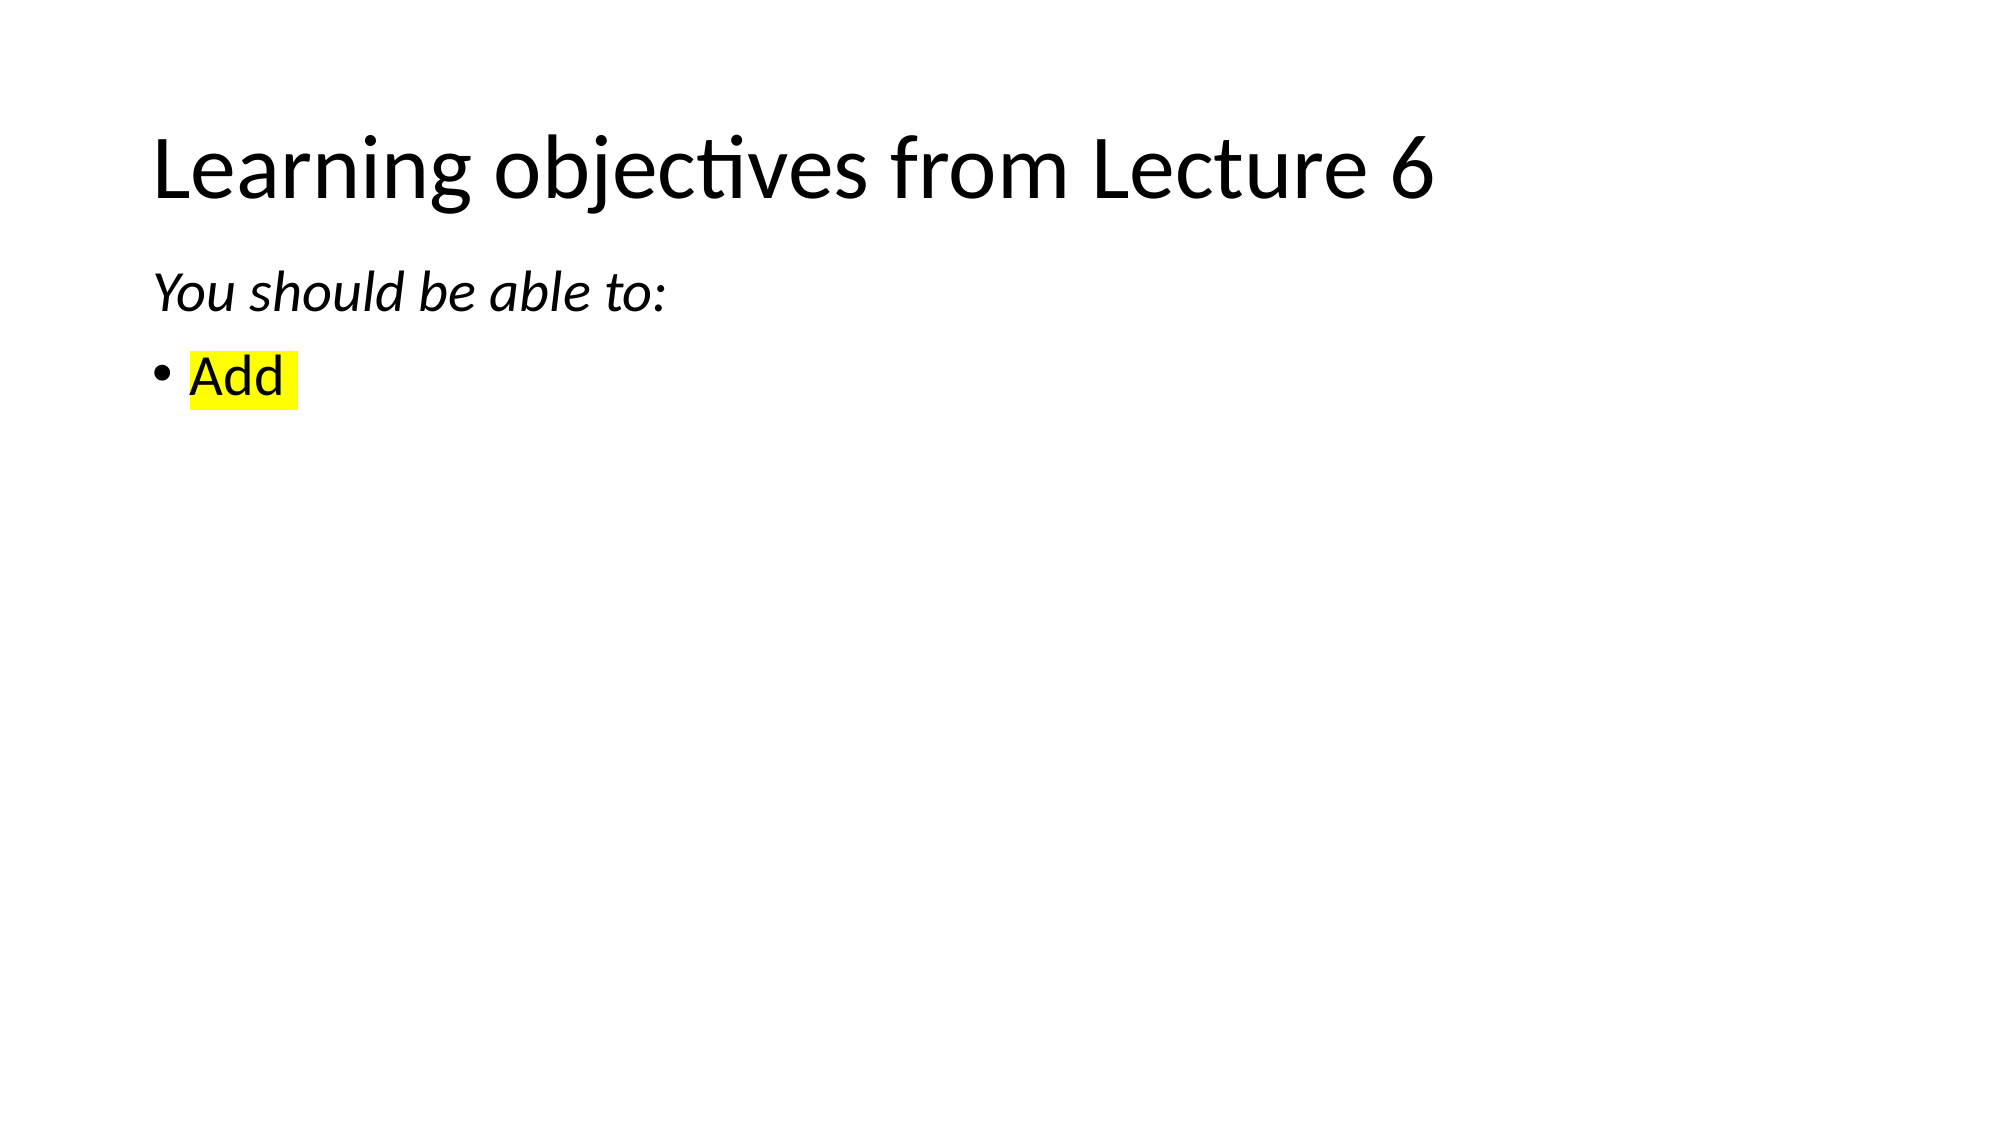

# Learning objectives from Lecture 6
You should be able to:
Add